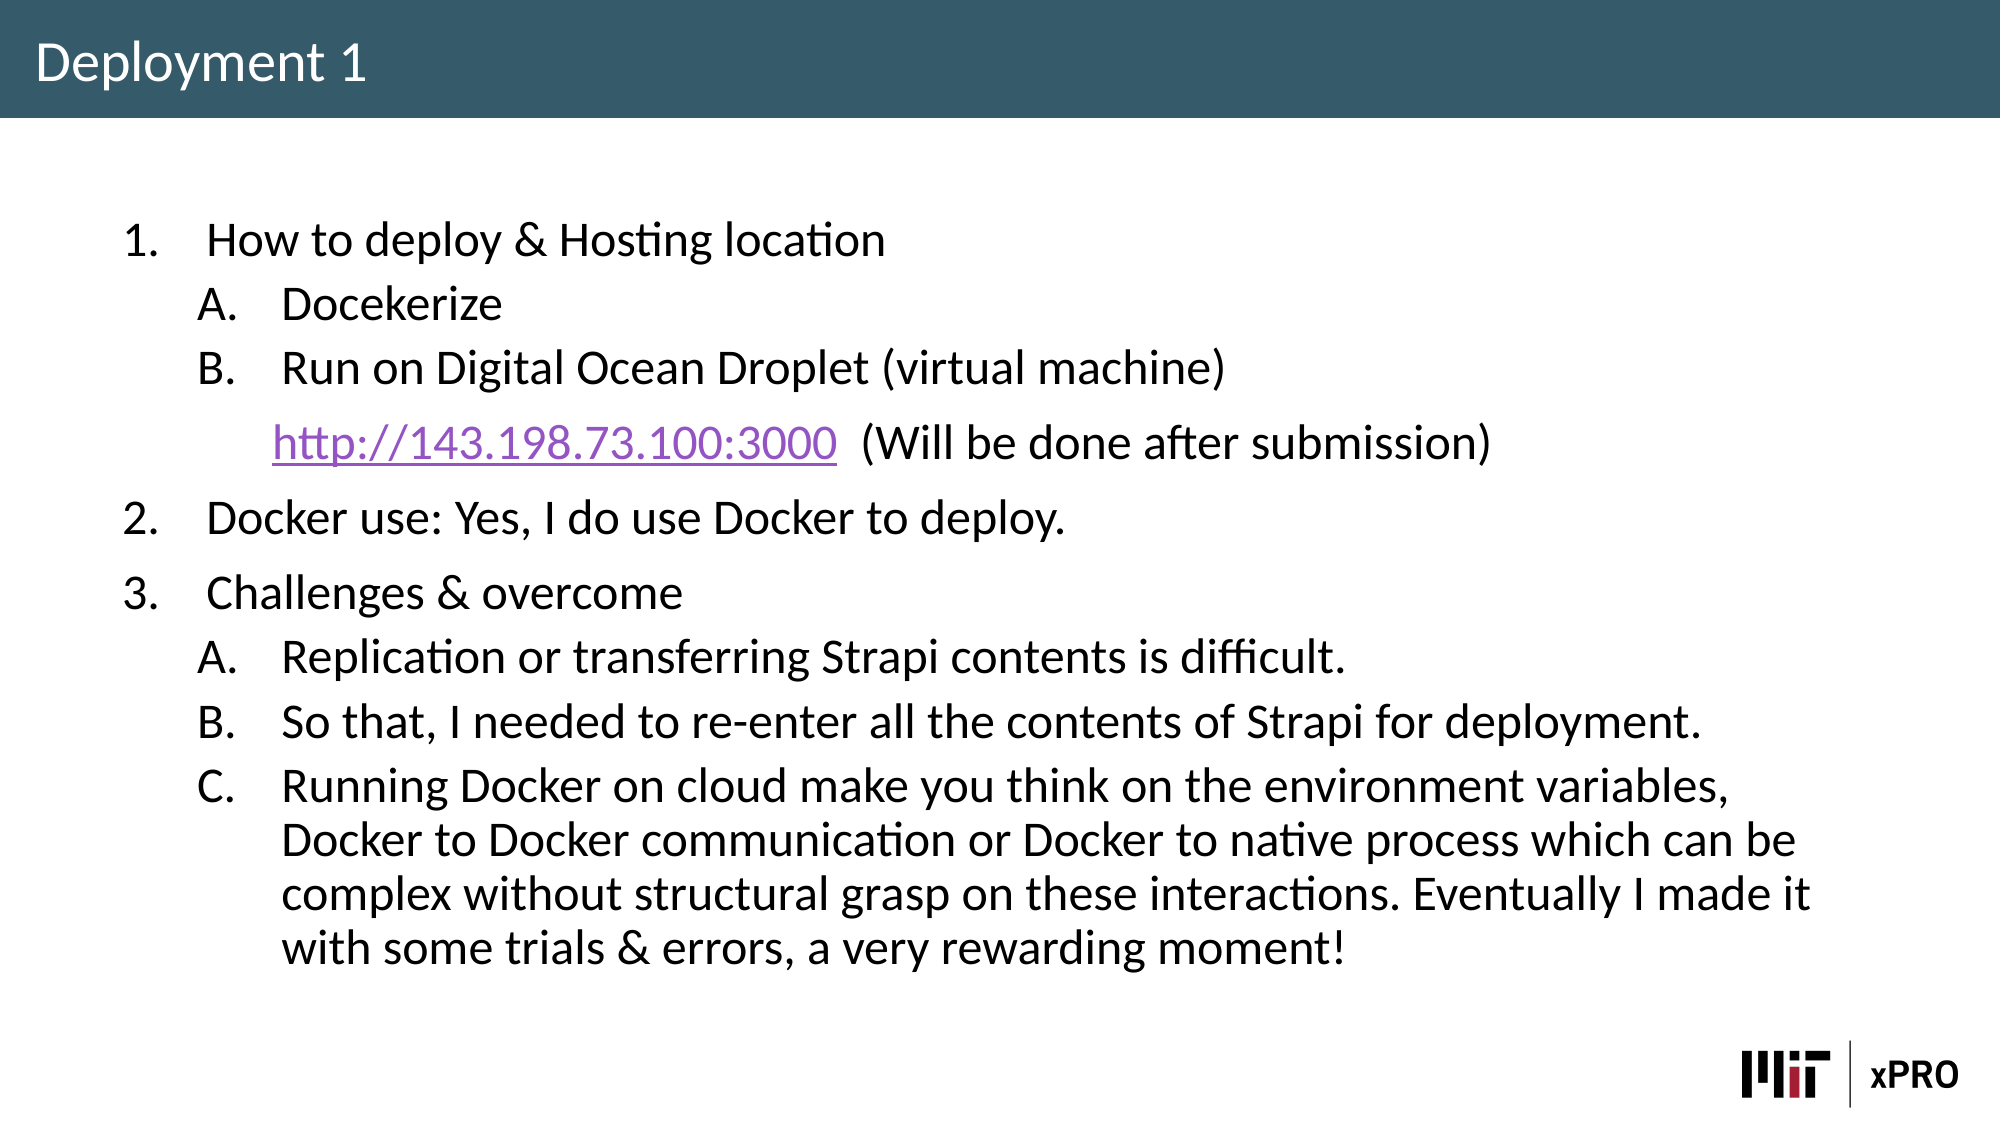

Deployment 1
How to deploy & Hosting location
Docekerize
Run on Digital Ocean Droplet (virtual machine)
	http://143.198.73.100:3000  (Will be done after submission)
Docker use: Yes, I do use Docker to deploy.
Challenges & overcome
Replication or transferring Strapi contents is difficult.
So that, I needed to re-enter all the contents of Strapi for deployment.
Running Docker on cloud make you think on the environment variables, Docker to Docker communication or Docker to native process which can be complex without structural grasp on these interactions. Eventually I made it with some trials & errors, a very rewarding moment!